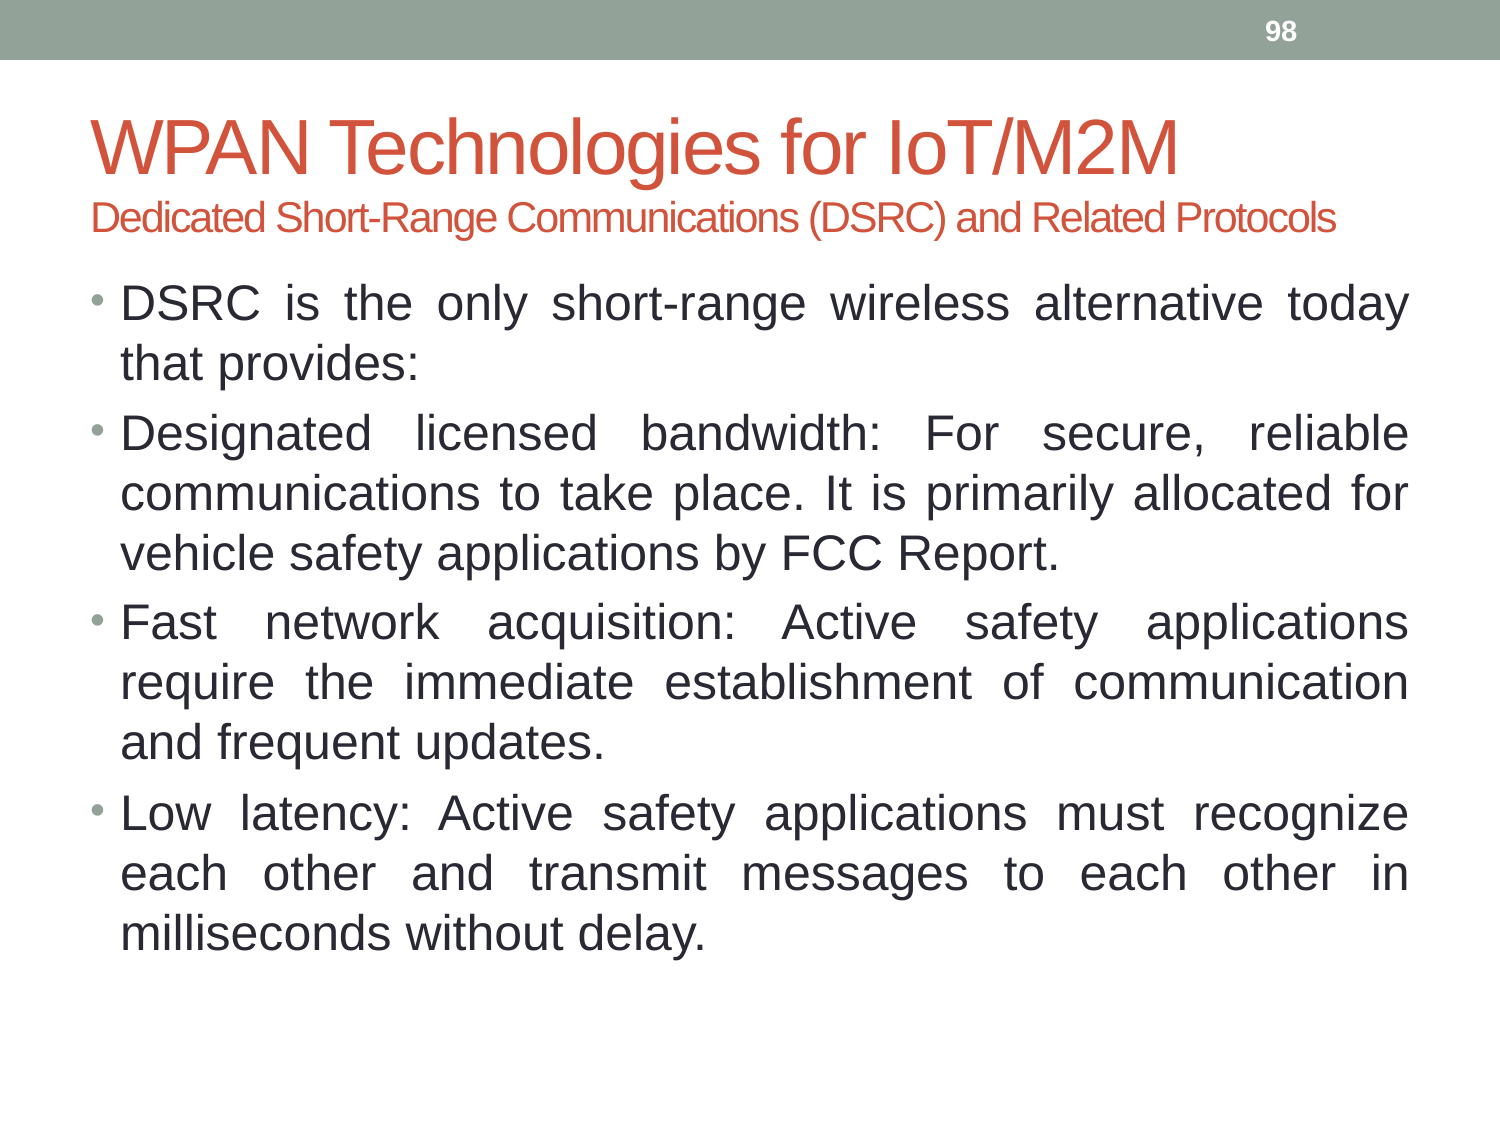

98
# WPAN Technologies for IoT/M2M Dedicated Short-Range Communications (DSRC) and Related Protocols
DSRC is the only short-range wireless alternative today that provides:
Designated licensed bandwidth: For secure, reliable communications to take place. It is primarily allocated for vehicle safety applications by FCC Report.
Fast network acquisition: Active safety applications require the immediate establishment of communication and frequent updates.
Low latency: Active safety applications must recognize each other and transmit messages to each other in milliseconds without delay.